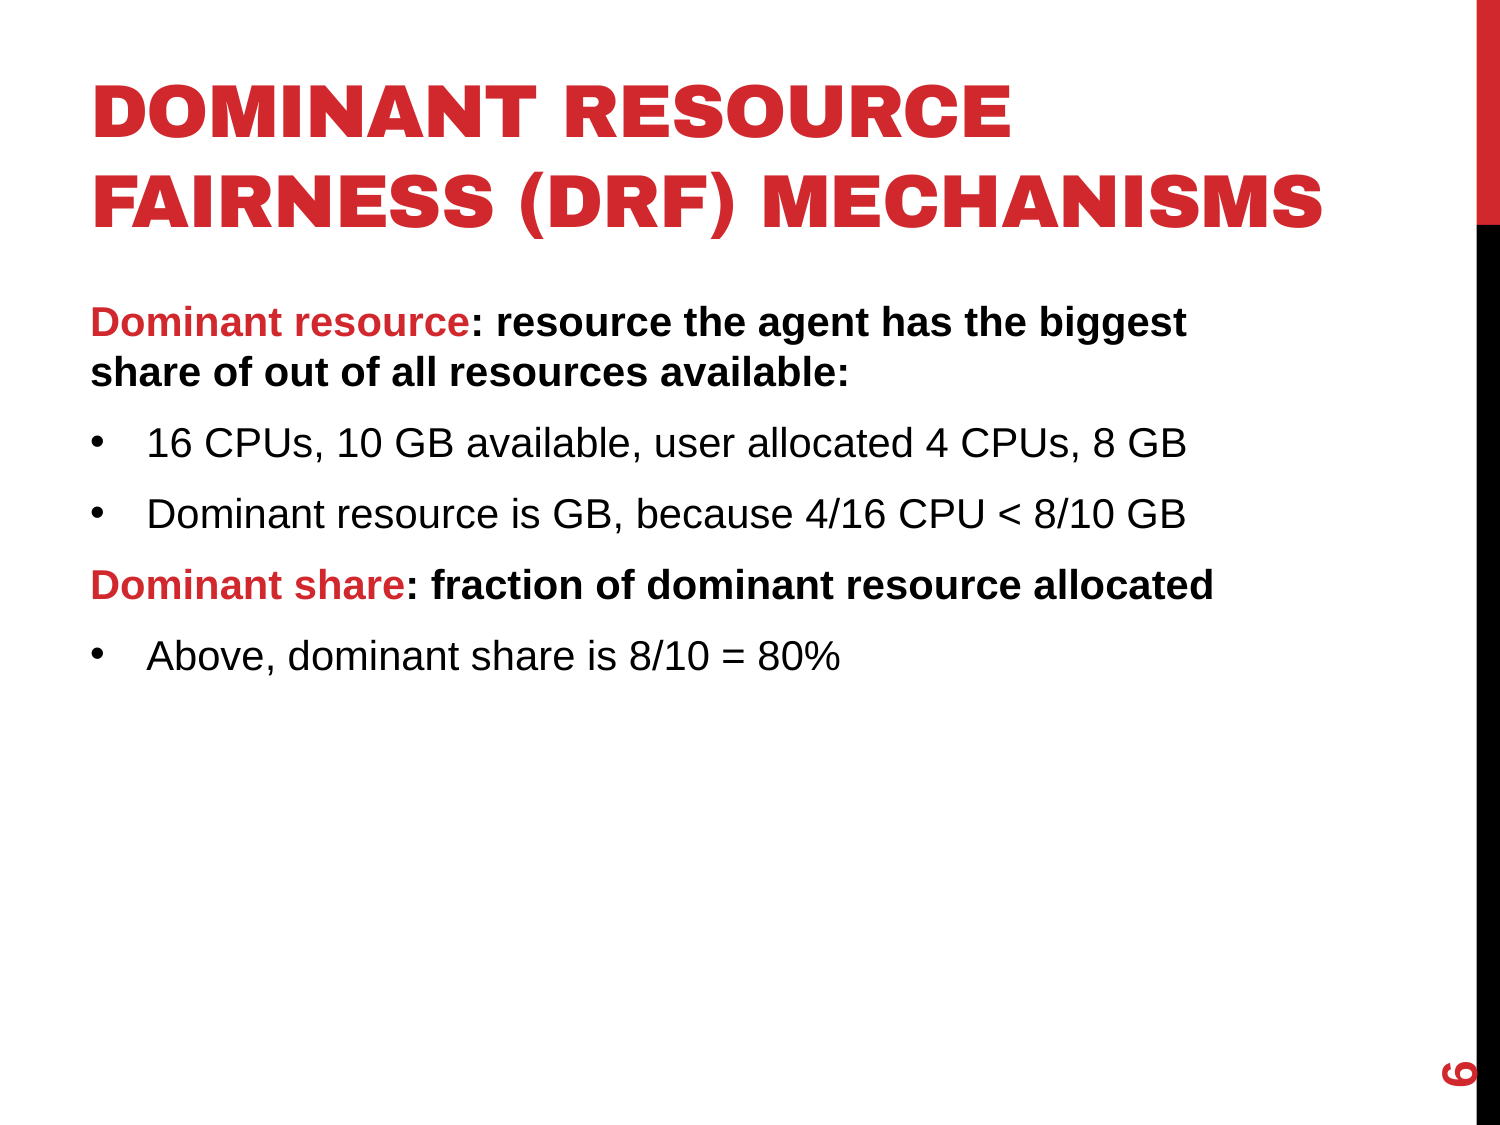

# Dominant Resource Fairness (DRF) Mechanisms
Dominant resource: resource the agent has the biggest share of out of all resources available:
16 CPUs, 10 GB available, user allocated 4 CPUs, 8 GB
Dominant resource is GB, because 4/16 CPU < 8/10 GB
Dominant share: fraction of dominant resource allocated
Above, dominant share is 8/10 = 80%
6